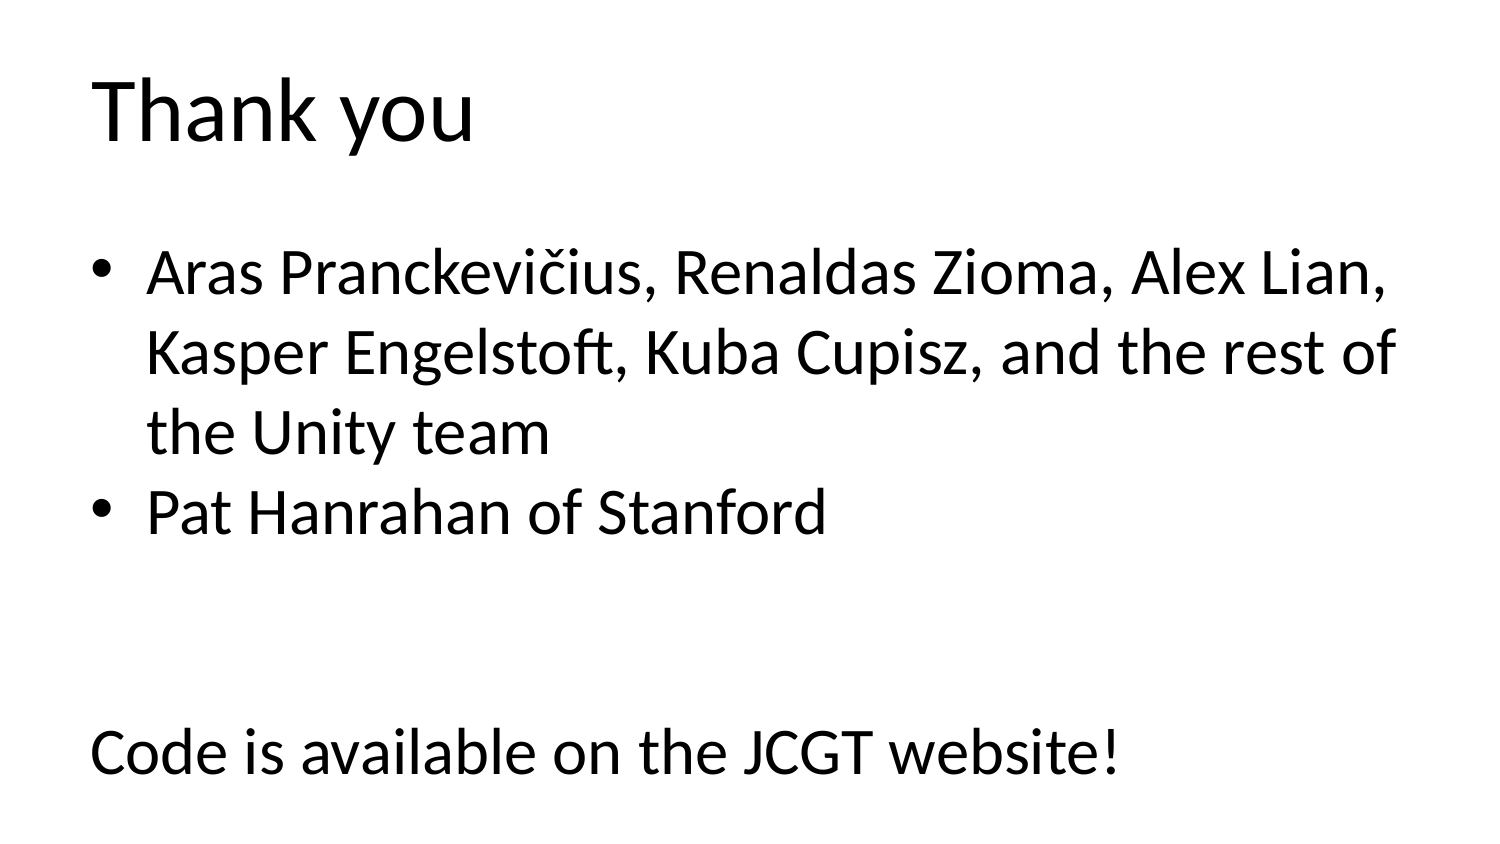

# Thank you
Aras Pranckevičius, Renaldas Zioma, Alex Lian, Kasper Engelstoft, Kuba Cupisz, and the rest of the Unity team
Pat Hanrahan of Stanford

Code is available on the JCGT website!